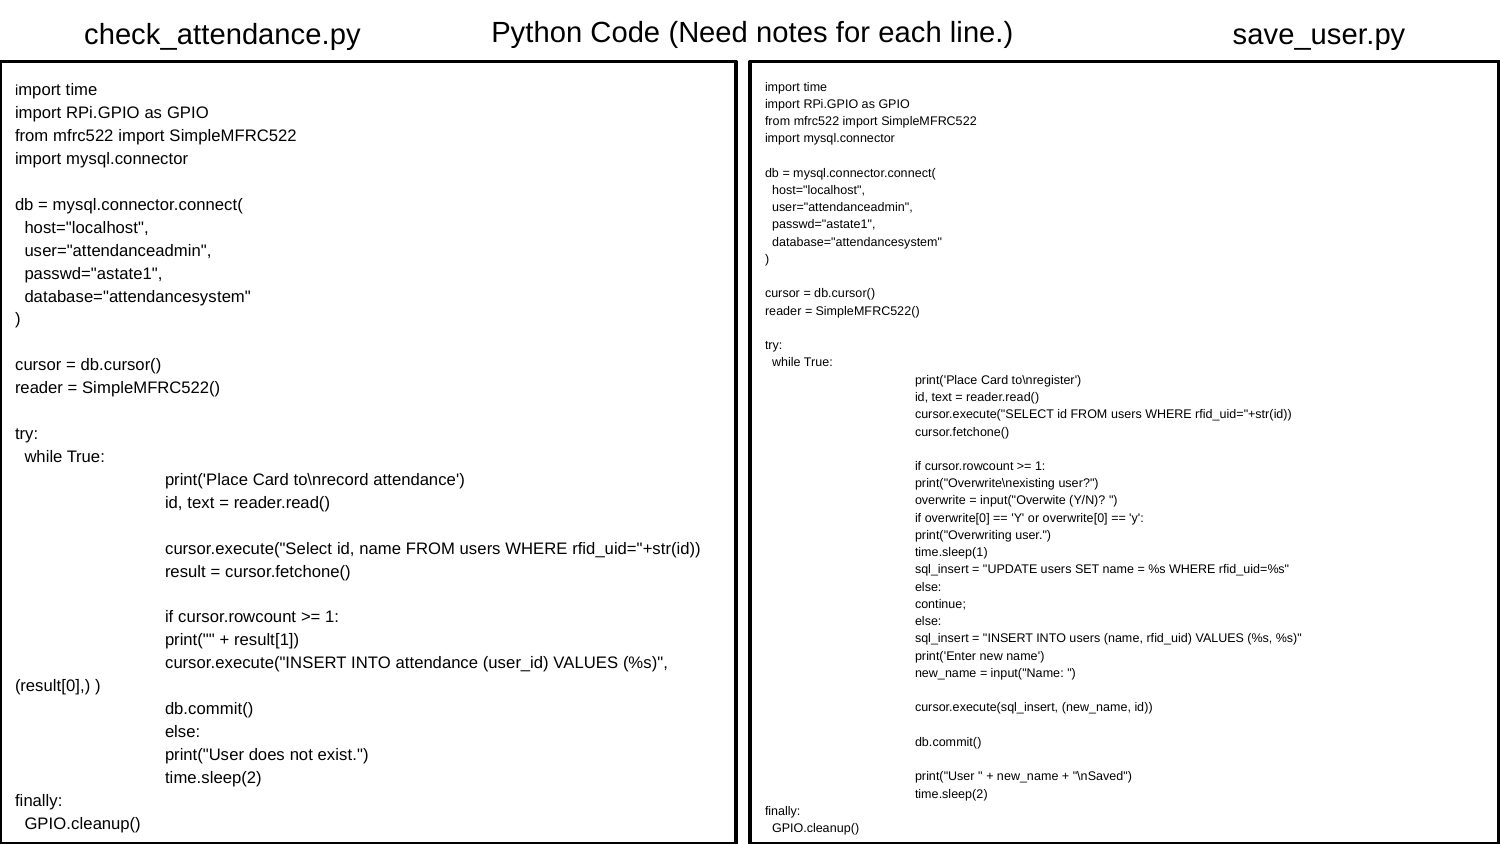

check_attendance.py
save_user.py
Python Code (Need notes for each line.)
import time
import RPi.GPIO as GPIO
from mfrc522 import SimpleMFRC522
import mysql.connector

db = mysql.connector.connect(
  host="localhost",
  user="attendanceadmin",
  passwd="astate1",
  database="attendancesystem"
)

cursor = db.cursor()
reader = SimpleMFRC522()

try:
  while True:
	print('Place Card to\nrecord attendance')
	id, text = reader.read()

	cursor.execute("Select id, name FROM users WHERE rfid_uid="+str(id))
	result = cursor.fetchone()

	if cursor.rowcount >= 1:
  	print("" + result[1])
  	cursor.execute("INSERT INTO attendance (user_id) VALUES (%s)", (result[0],) )
  	db.commit()
	else:
  	print("User does not exist.")
	time.sleep(2)
finally:
  GPIO.cleanup()
import time
import RPi.GPIO as GPIO
from mfrc522 import SimpleMFRC522
import mysql.connector

db = mysql.connector.connect(
  host="localhost",
  user="attendanceadmin",
  passwd="astate1",
  database="attendancesystem"
)

cursor = db.cursor()
reader = SimpleMFRC522()

try:
  while True:
	print('Place Card to\nregister')
	id, text = reader.read()
	cursor.execute("SELECT id FROM users WHERE rfid_uid="+str(id))
	cursor.fetchone()

	if cursor.rowcount >= 1:
  	print("Overwrite\nexisting user?")
  	overwrite = input("Overwite (Y/N)? ")
  	if overwrite[0] == 'Y' or overwrite[0] == 'y':
    	print("Overwriting user.")
    	time.sleep(1)
    	sql_insert = "UPDATE users SET name = %s WHERE rfid_uid=%s"
  	else:
    	continue;
	else:
  	sql_insert = "INSERT INTO users (name, rfid_uid) VALUES (%s, %s)"
	print('Enter new name')
	new_name = input("Name: ")

	cursor.execute(sql_insert, (new_name, id))

	db.commit()

	print("User " + new_name + "\nSaved")
	time.sleep(2)
finally:
  GPIO.cleanup()